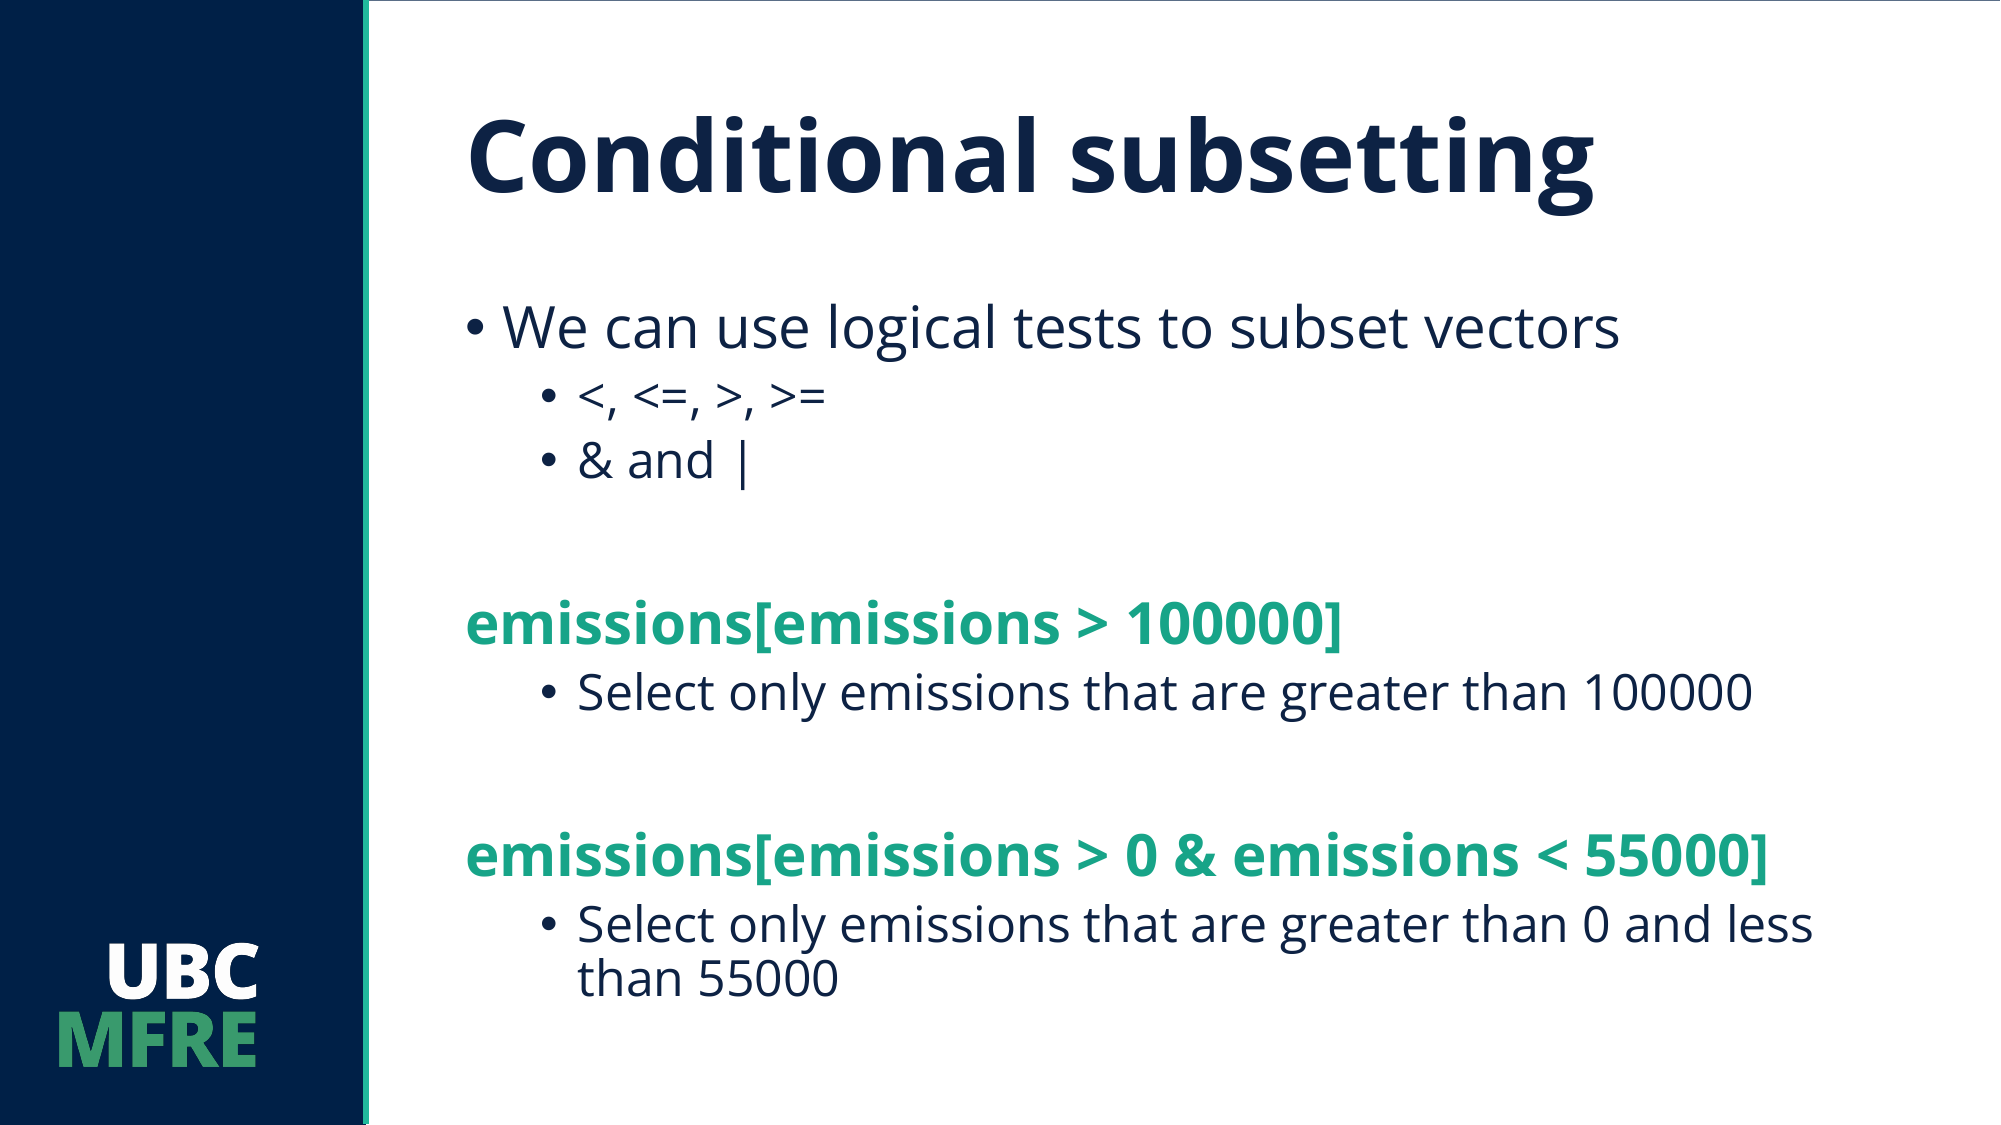

# Conditional subsetting
We can use logical tests to subset vectors
<, <=, >, >=
& and |

emissions[emissions > 100000]
Select only emissions that are greater than 100000

emissions[emissions > 0 & emissions < 55000]
Select only emissions that are greater than 0 and less than 55000